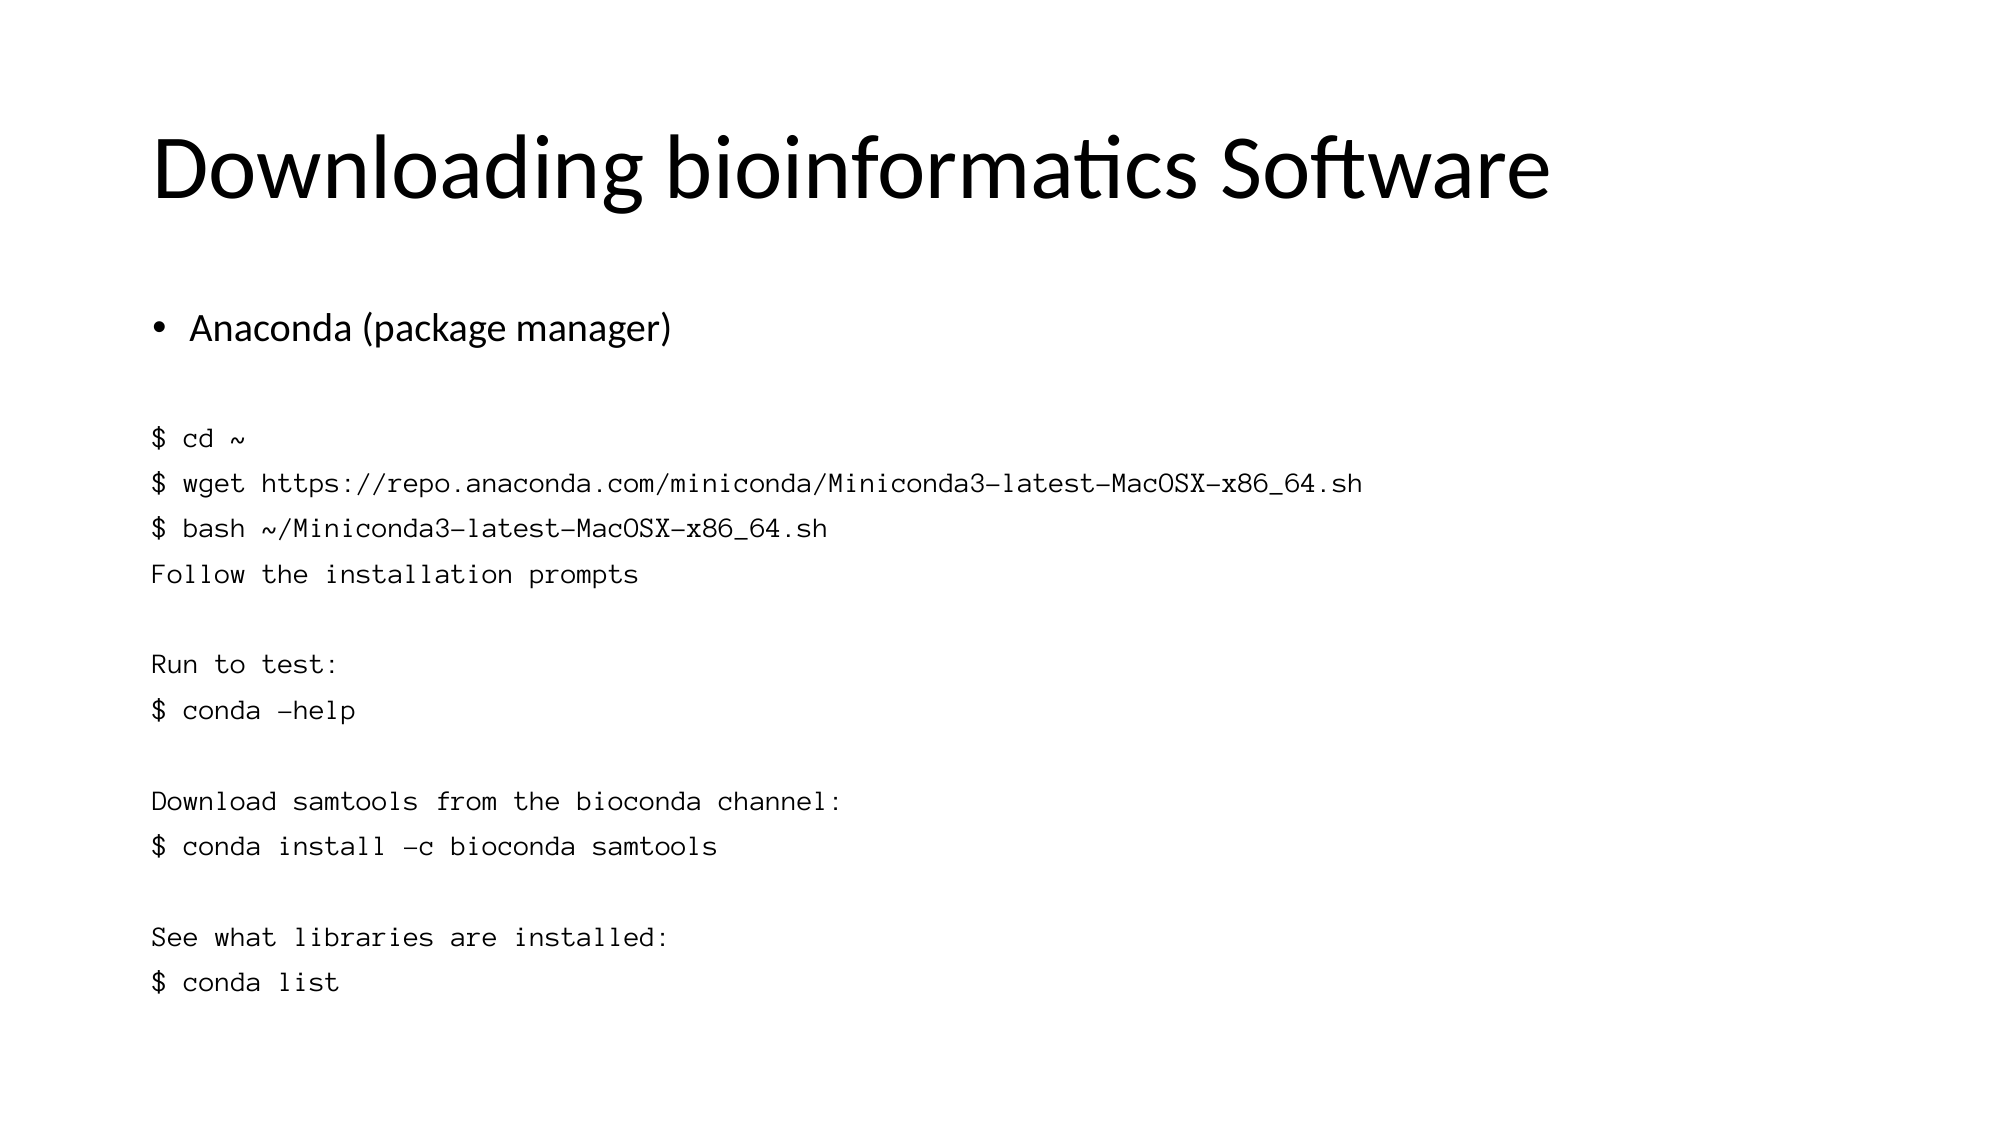

# Downloading bioinformatics Software
Anaconda (package manager)

$ cd ~
$ wget https://repo.anaconda.com/miniconda/Miniconda3-latest-MacOSX-x86_64.sh
$ bash ~/Miniconda3-latest-MacOSX-x86_64.sh
Follow the installation prompts

Run to test:
$ conda –help

Download samtools from the bioconda channel:
$ conda install –c bioconda samtools

See what libraries are installed:
$ conda list